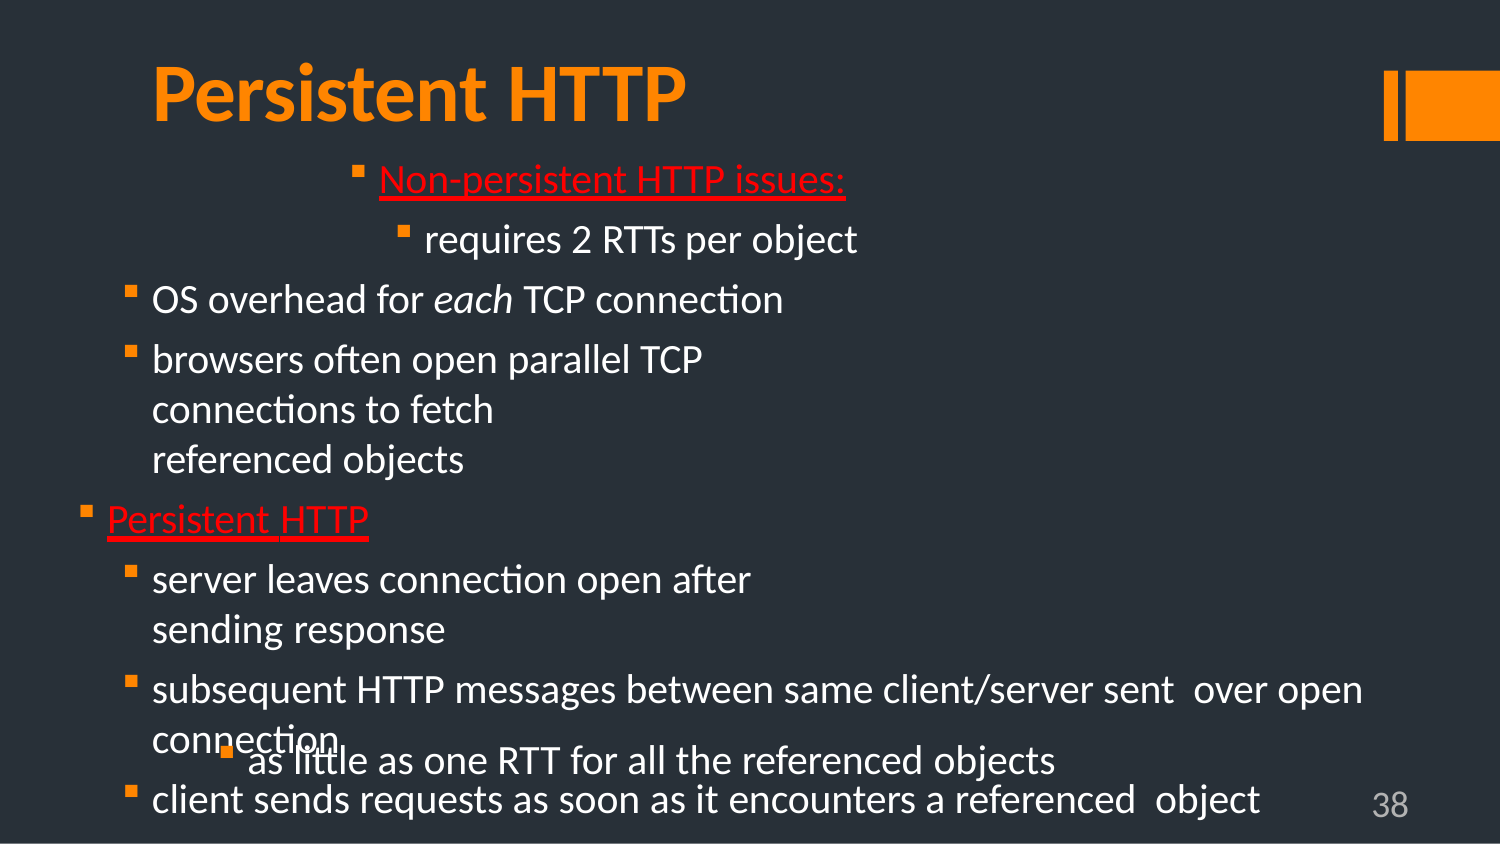

# Persistent HTTP
Non-persistent HTTP issues:
requires 2 RTTs per object
OS overhead for each TCP connection
browsers often open parallel TCP connections to fetch
referenced objects
Persistent HTTP
server leaves connection open after sending response
subsequent HTTP messages between same client/server sent  over open connection
client sends requests as soon as it encounters a referenced  object
as little as one RTT for all the referenced objects
38